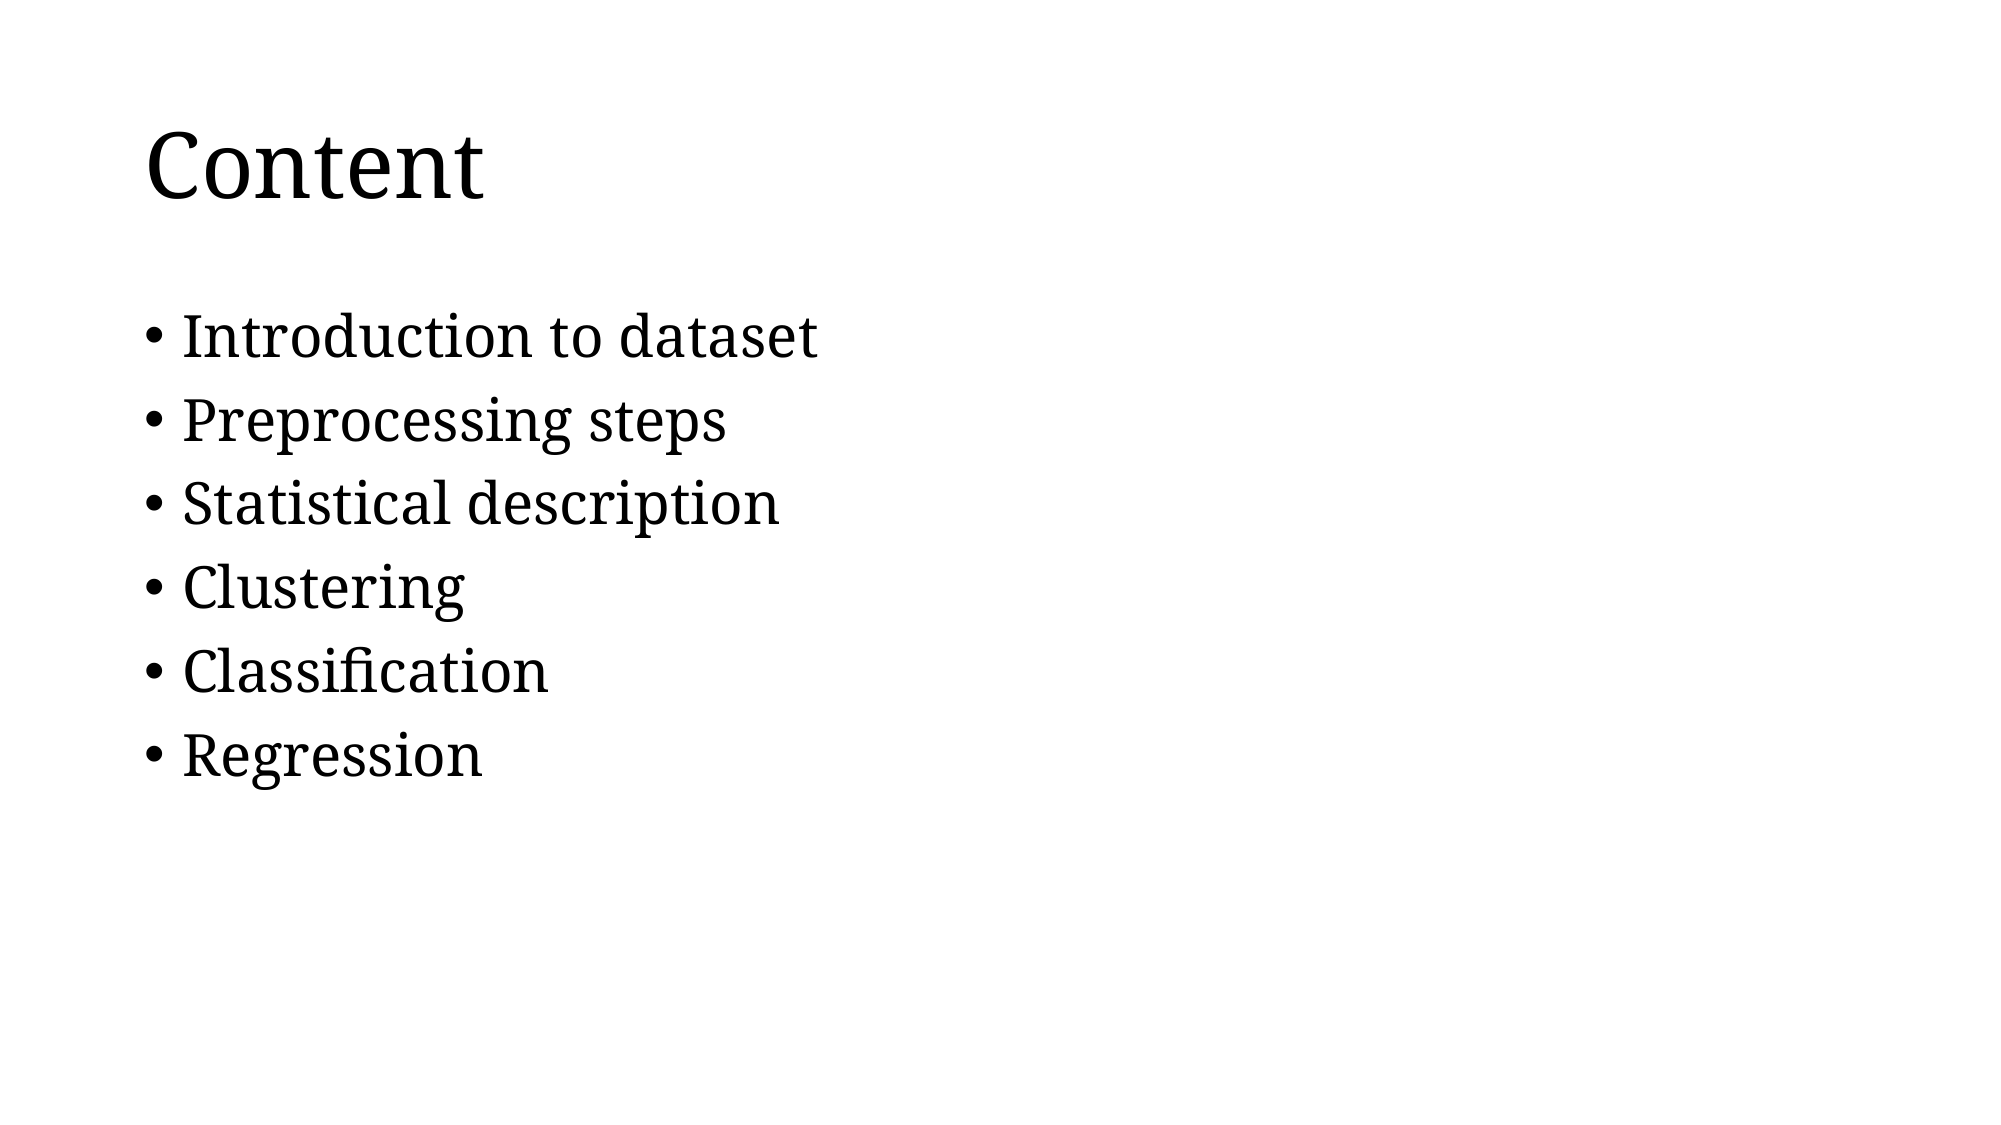

Content
Introduction to dataset
Preprocessing steps
Statistical description
Clustering
Classification
Regression